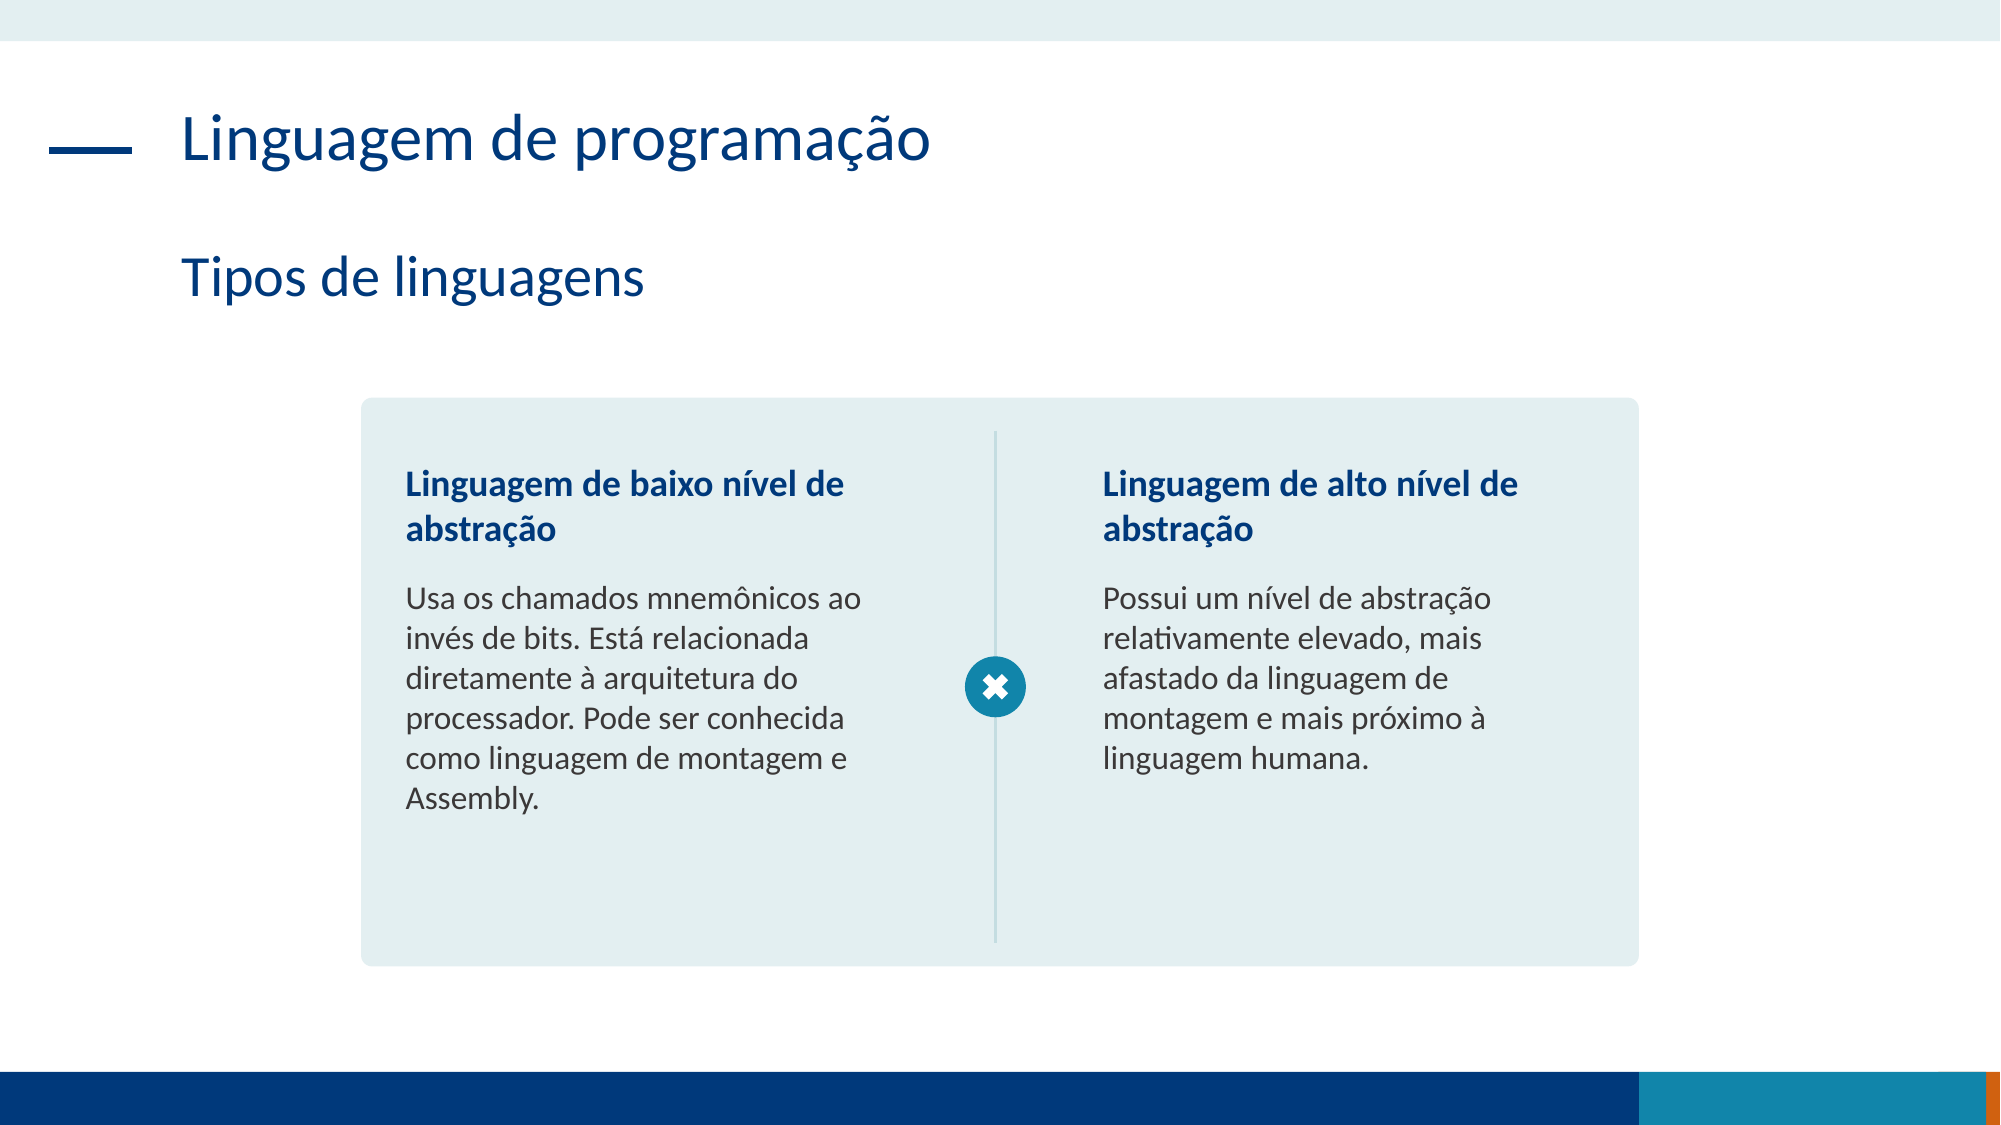

Linguagem de programação
Tipos de linguagens

Linguagem de baixo nível de abstração
Linguagem de alto nível de abstração
Usa os chamados mnemônicos ao invés de bits. Está relacionada diretamente à arquitetura do processador. Pode ser conhecida como linguagem de montagem e Assembly.
Possui um nível de abstração relativamente elevado, mais afastado da linguagem de montagem e mais próximo à linguagem humana.